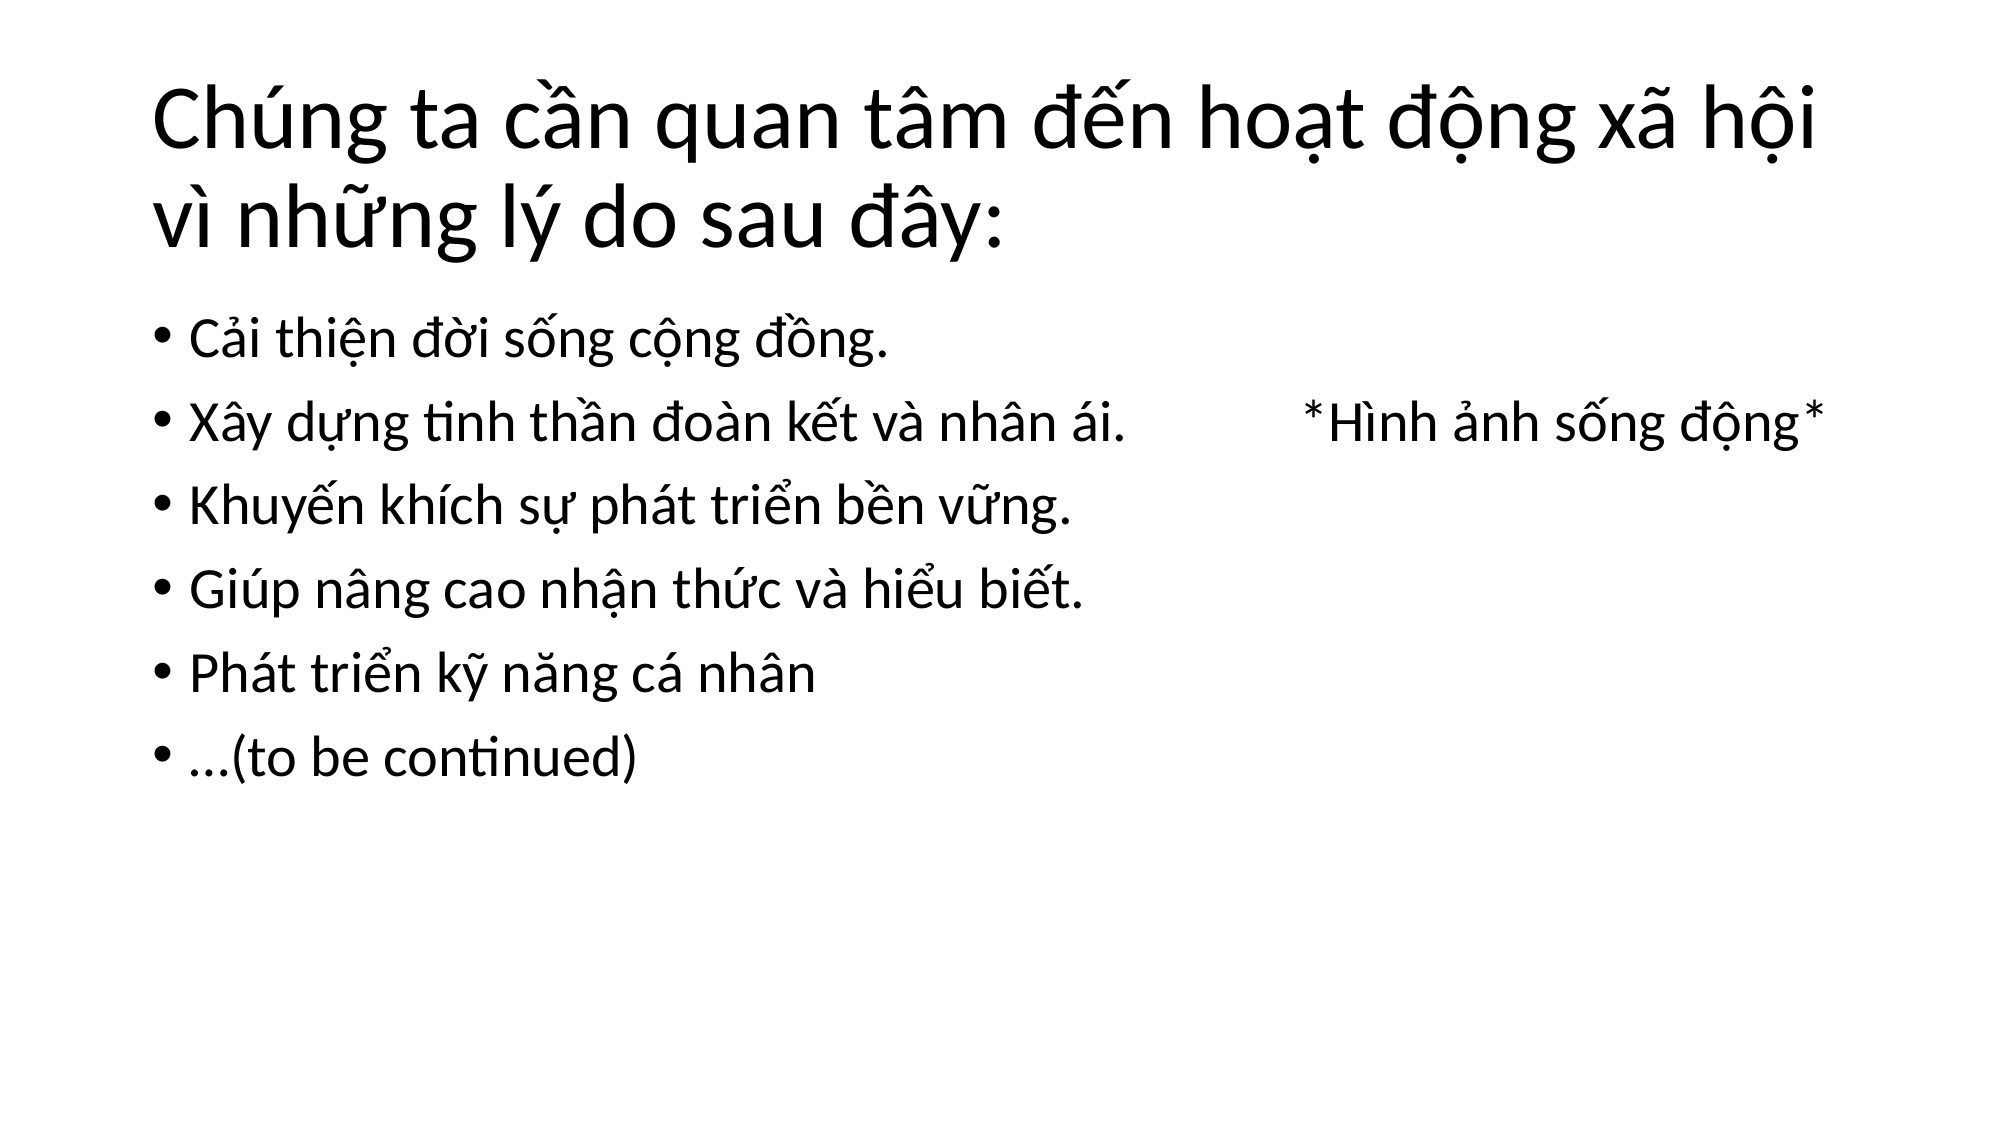

# Chúng ta cần quan tâm đến hoạt động xã hội vì những lý do sau đây:
Cải thiện đời sống cộng đồng.
Xây dựng tinh thần đoàn kết và nhân ái.             *Hình ảnh sống động*
Khuyến khích sự phát triển bền vững.
Giúp nâng cao nhận thức và hiểu biết.
Phát triển kỹ năng cá nhân
…(to be continued)